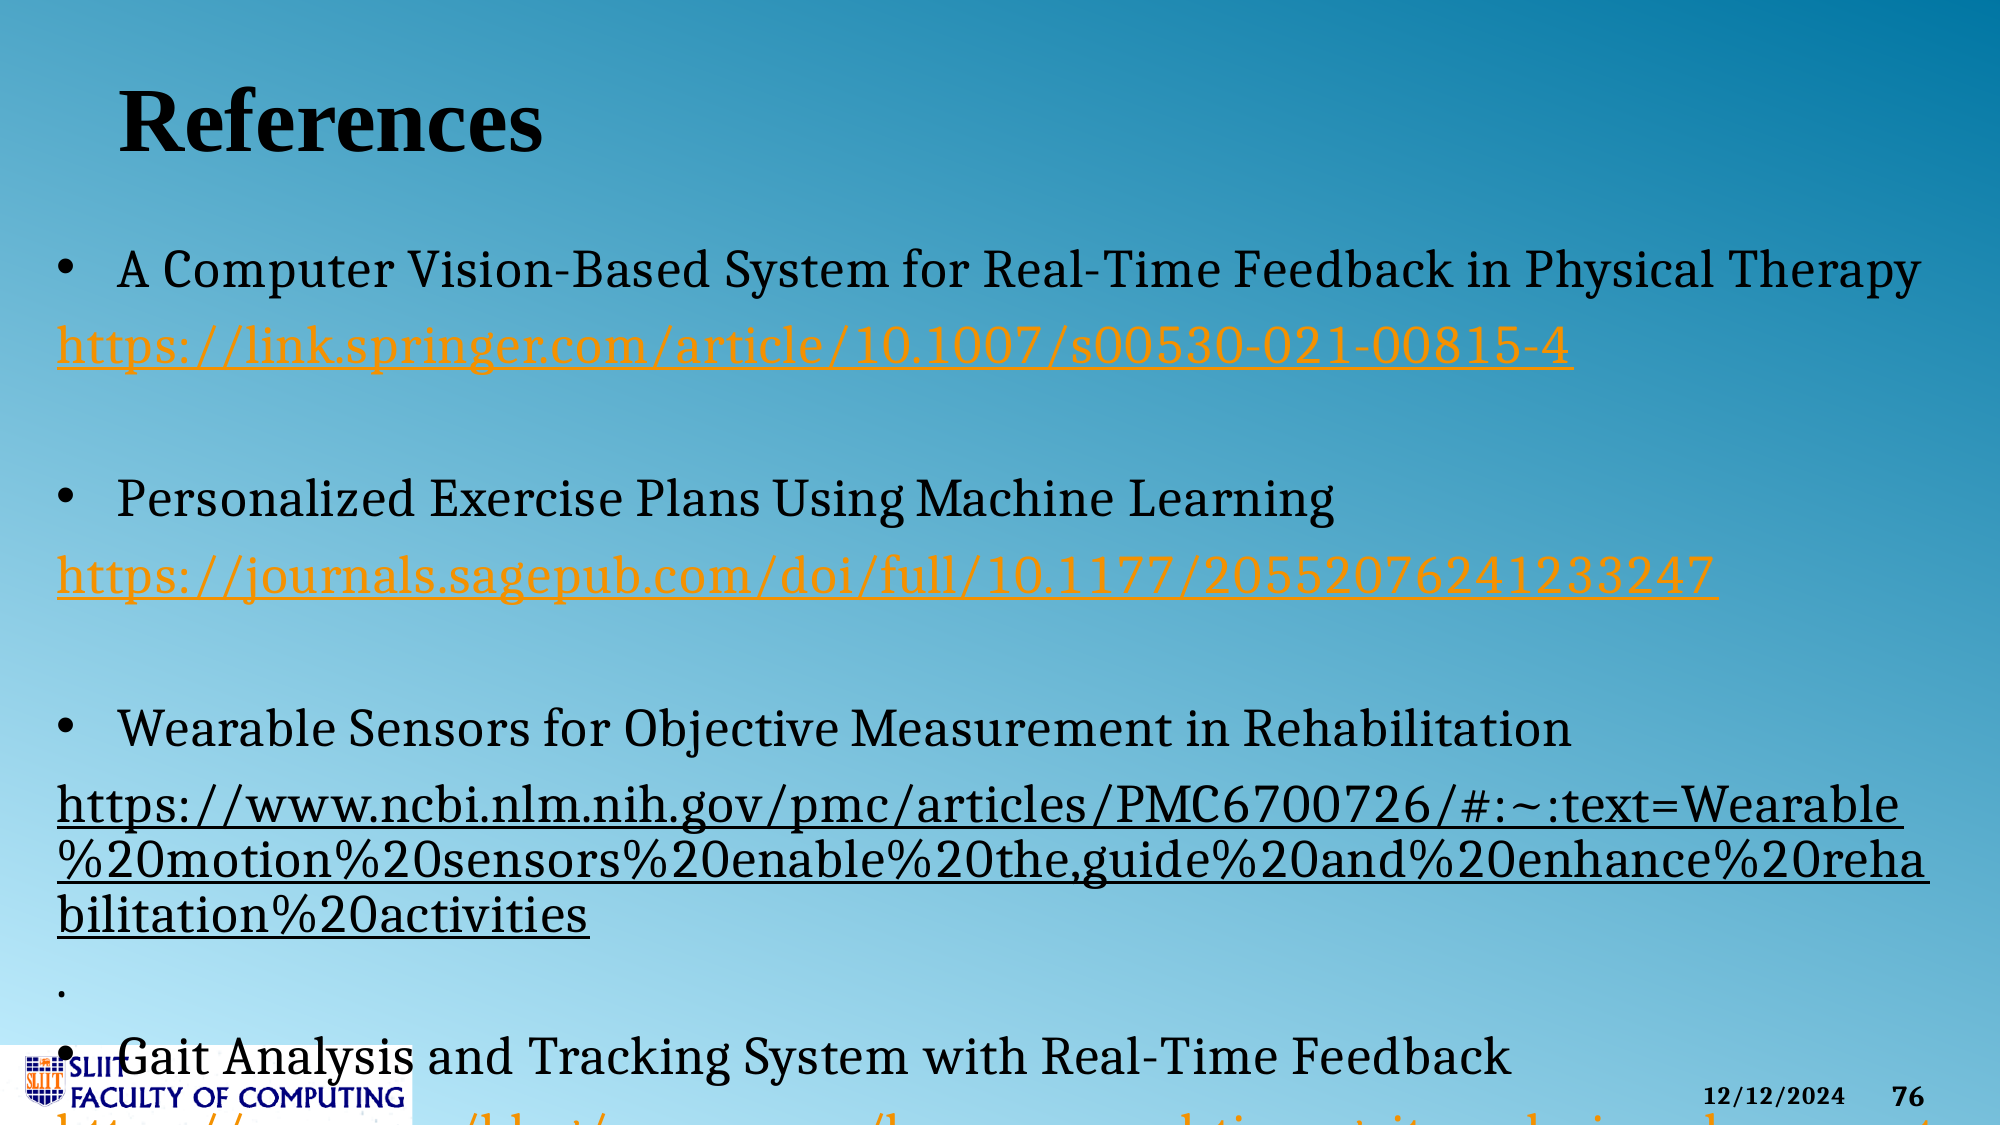

# References
A Computer Vision-Based System for Real-Time Feedback in Physical Therapy
https://link.springer.com/article/10.1007/s00530-021-00815-4

Personalized Exercise Plans Using Machine Learning
https://journals.sagepub.com/doi/full/10.1177/20552076241233247

Wearable Sensors for Objective Measurement in Rehabilitation
https://www.ncbi.nlm.nih.gov/pmc/articles/PMC6700726/#:~:text=Wearable%20motion%20sensors%20enable%20the,guide%20and%20enhance%20rehabilitation%20activities.
Gait Analysis and Tracking System with Real-Time Feedback
https://reev.care/blog/reev-sense/how-can-real-time-gait-analysis-enhance-patient-care-and-outcomes/